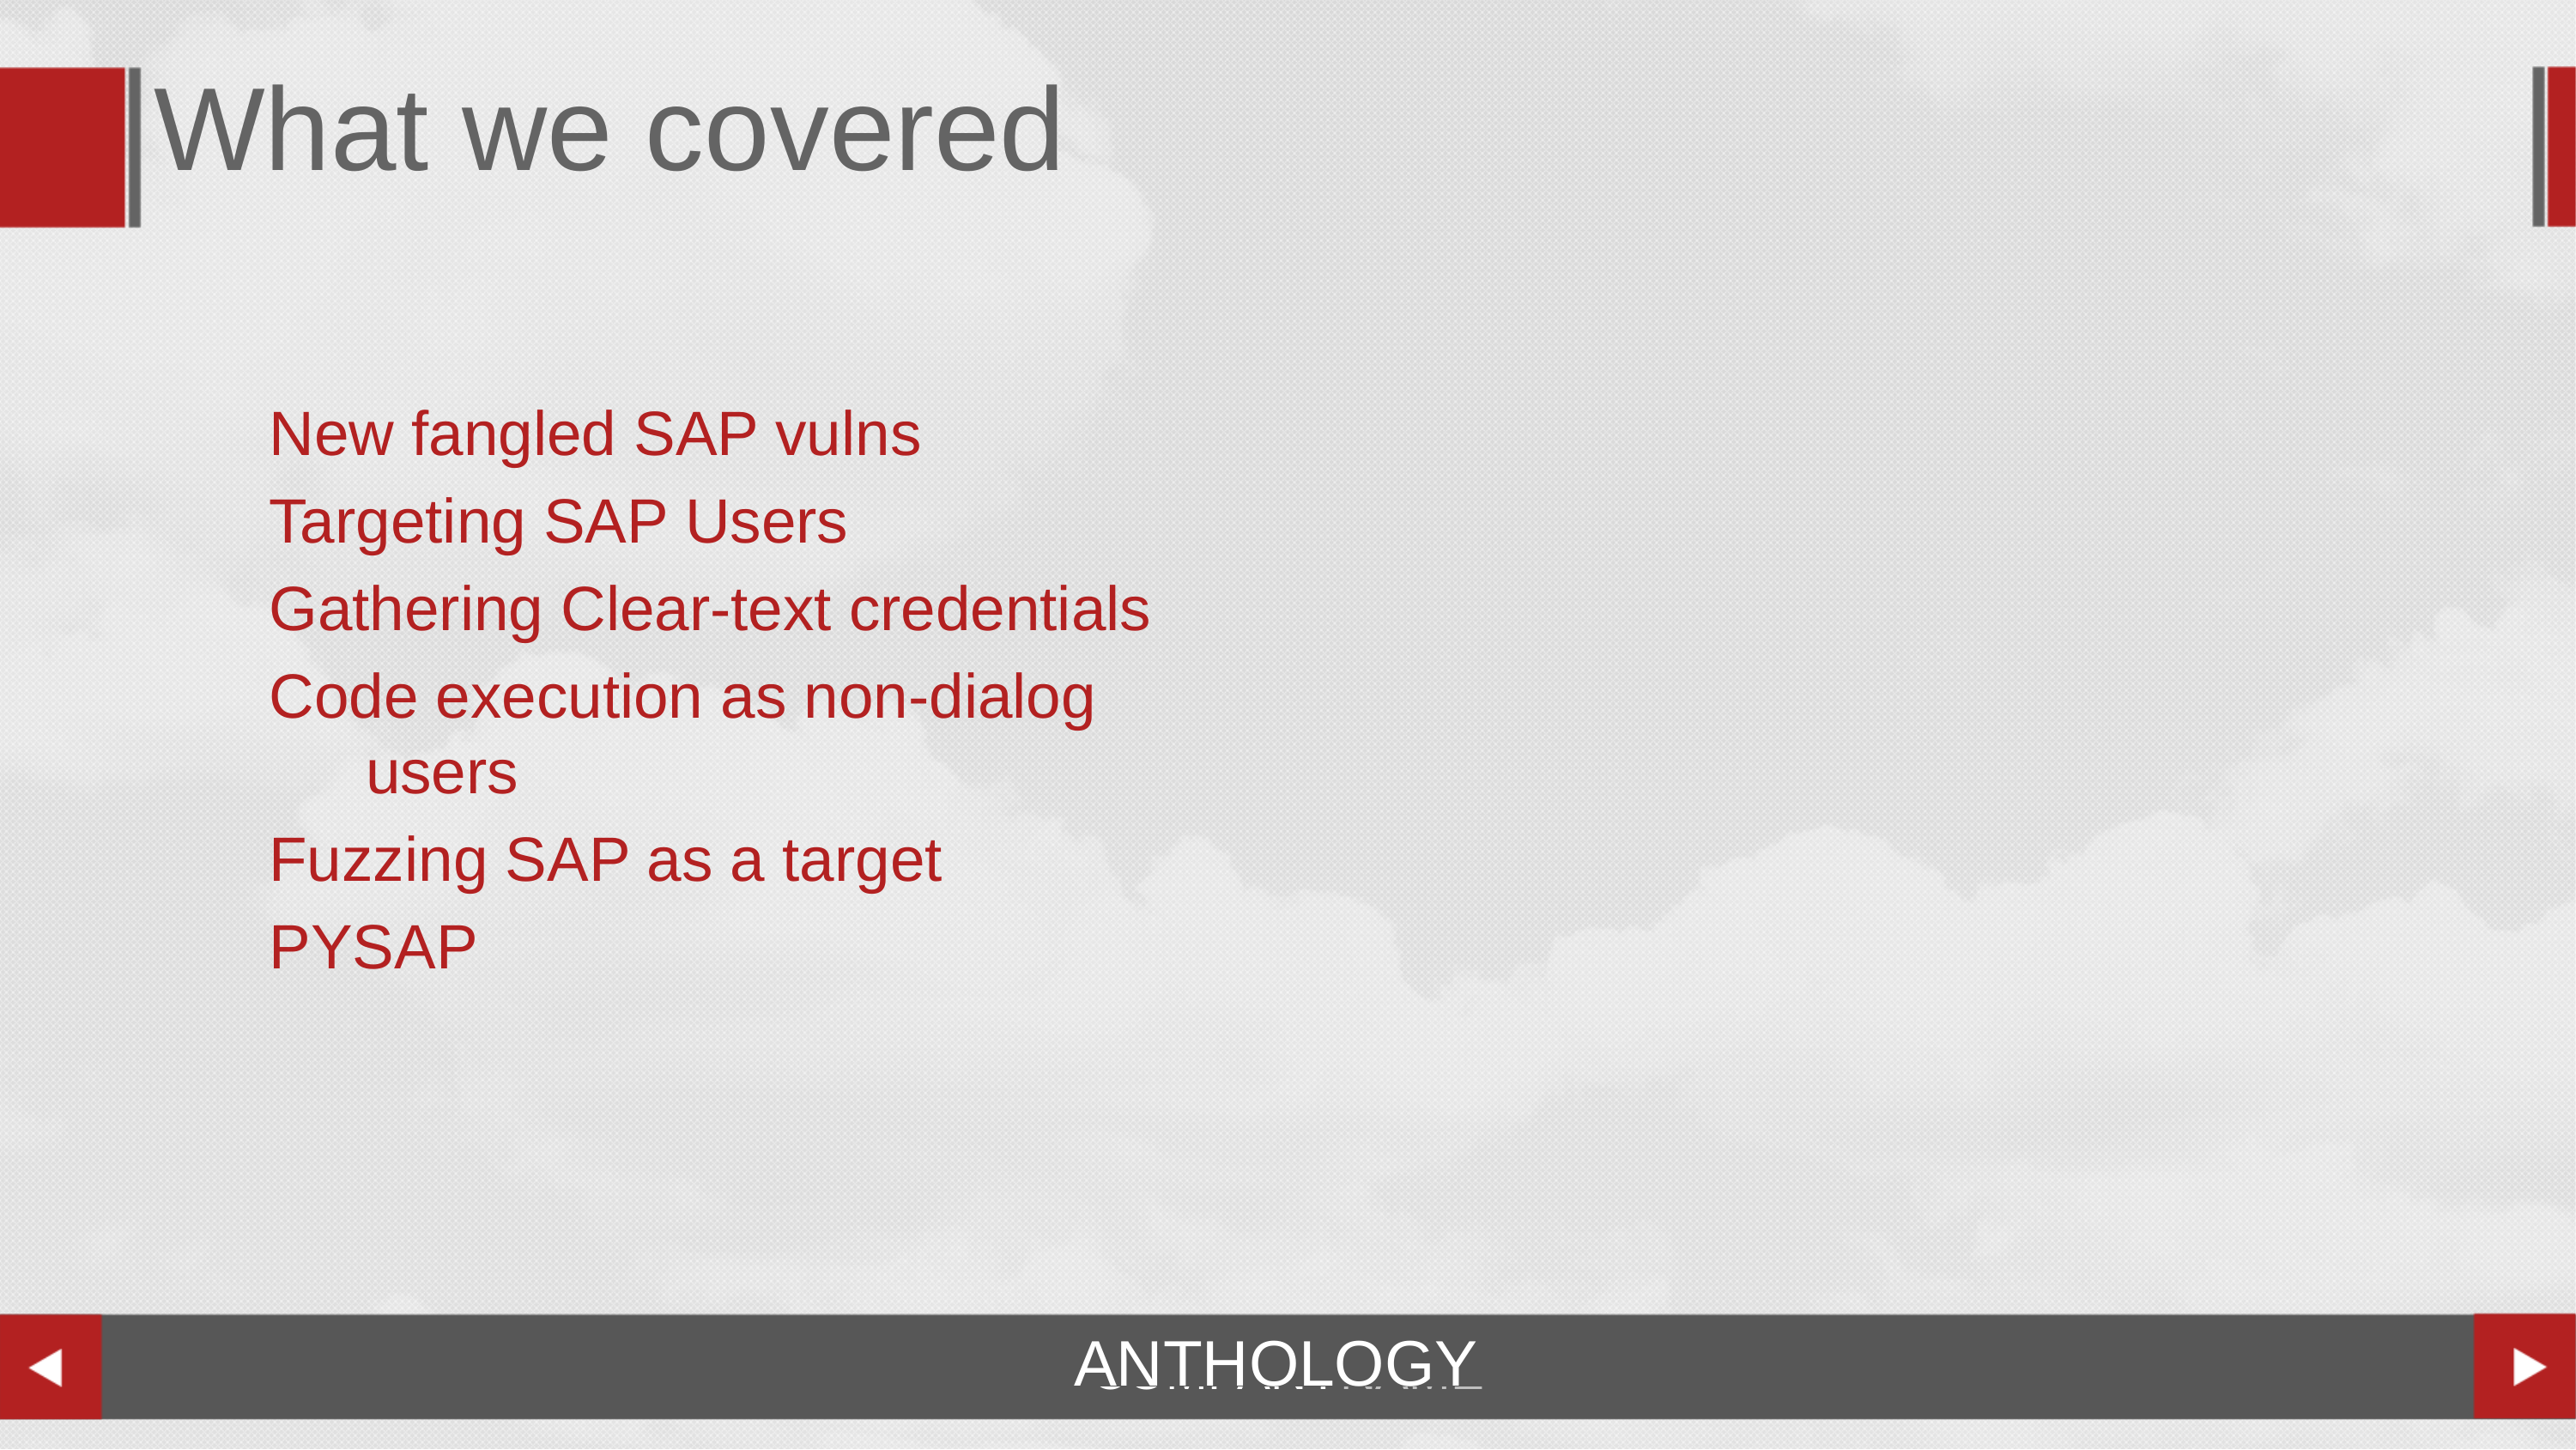

What we covered
New fangled SAP vulns
Targeting SAP Users
Gathering Clear-text credentials
Code execution as non-dialog users
Fuzzing SAP as a target
PYSAP
ANTHOLOGY